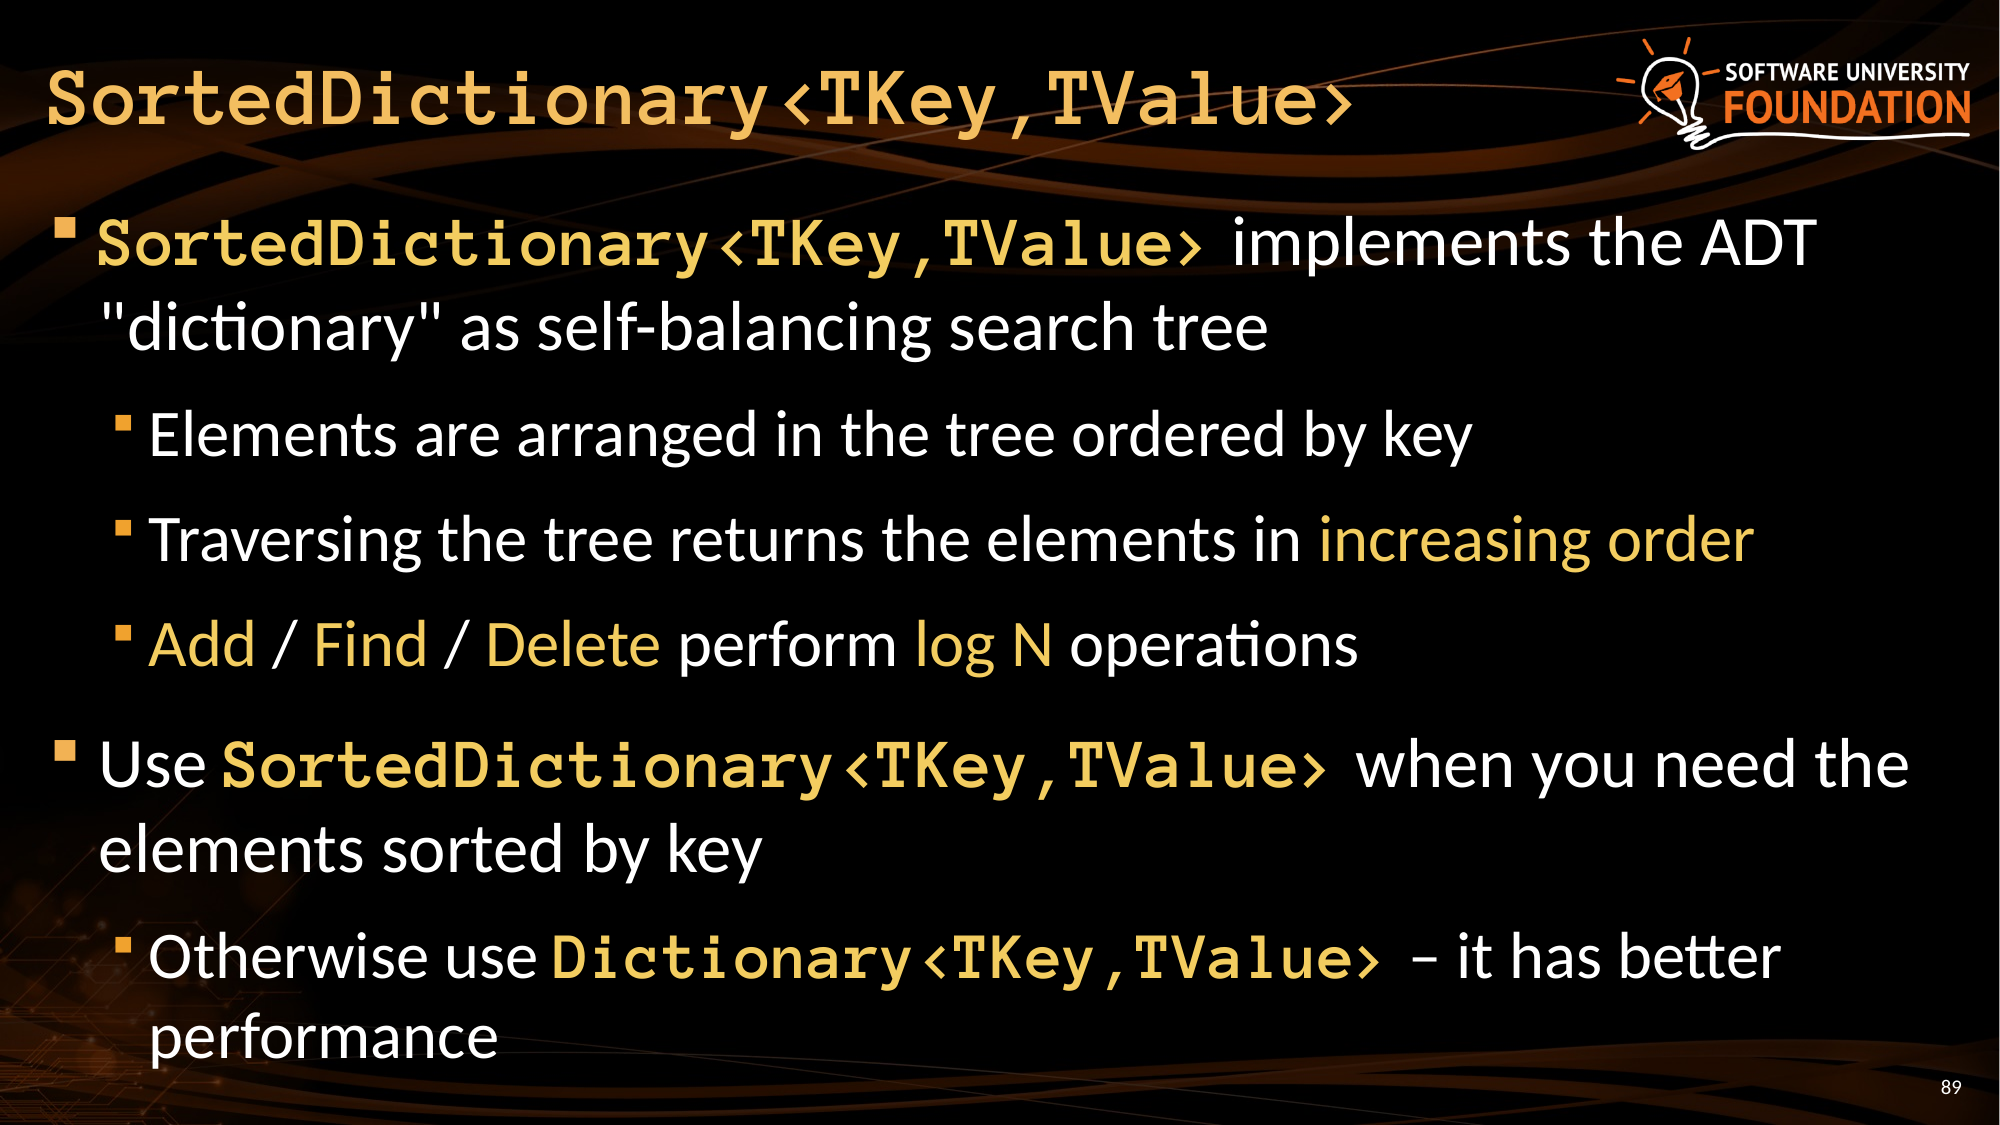

# SortedDictionary<TKey,TValue>
SortedDictionary<TKey,TValue> implements the ADT "dictionary" as self-balancing search tree
Elements are arranged in the tree ordered by key
Traversing the tree returns the elements in increasing order
Add / Find / Delete perform log N operations
Use SortedDictionary<TKey,TValue> when you need the elements sorted by key
Otherwise use Dictionary<TKey,TValue> – it has better performance
89